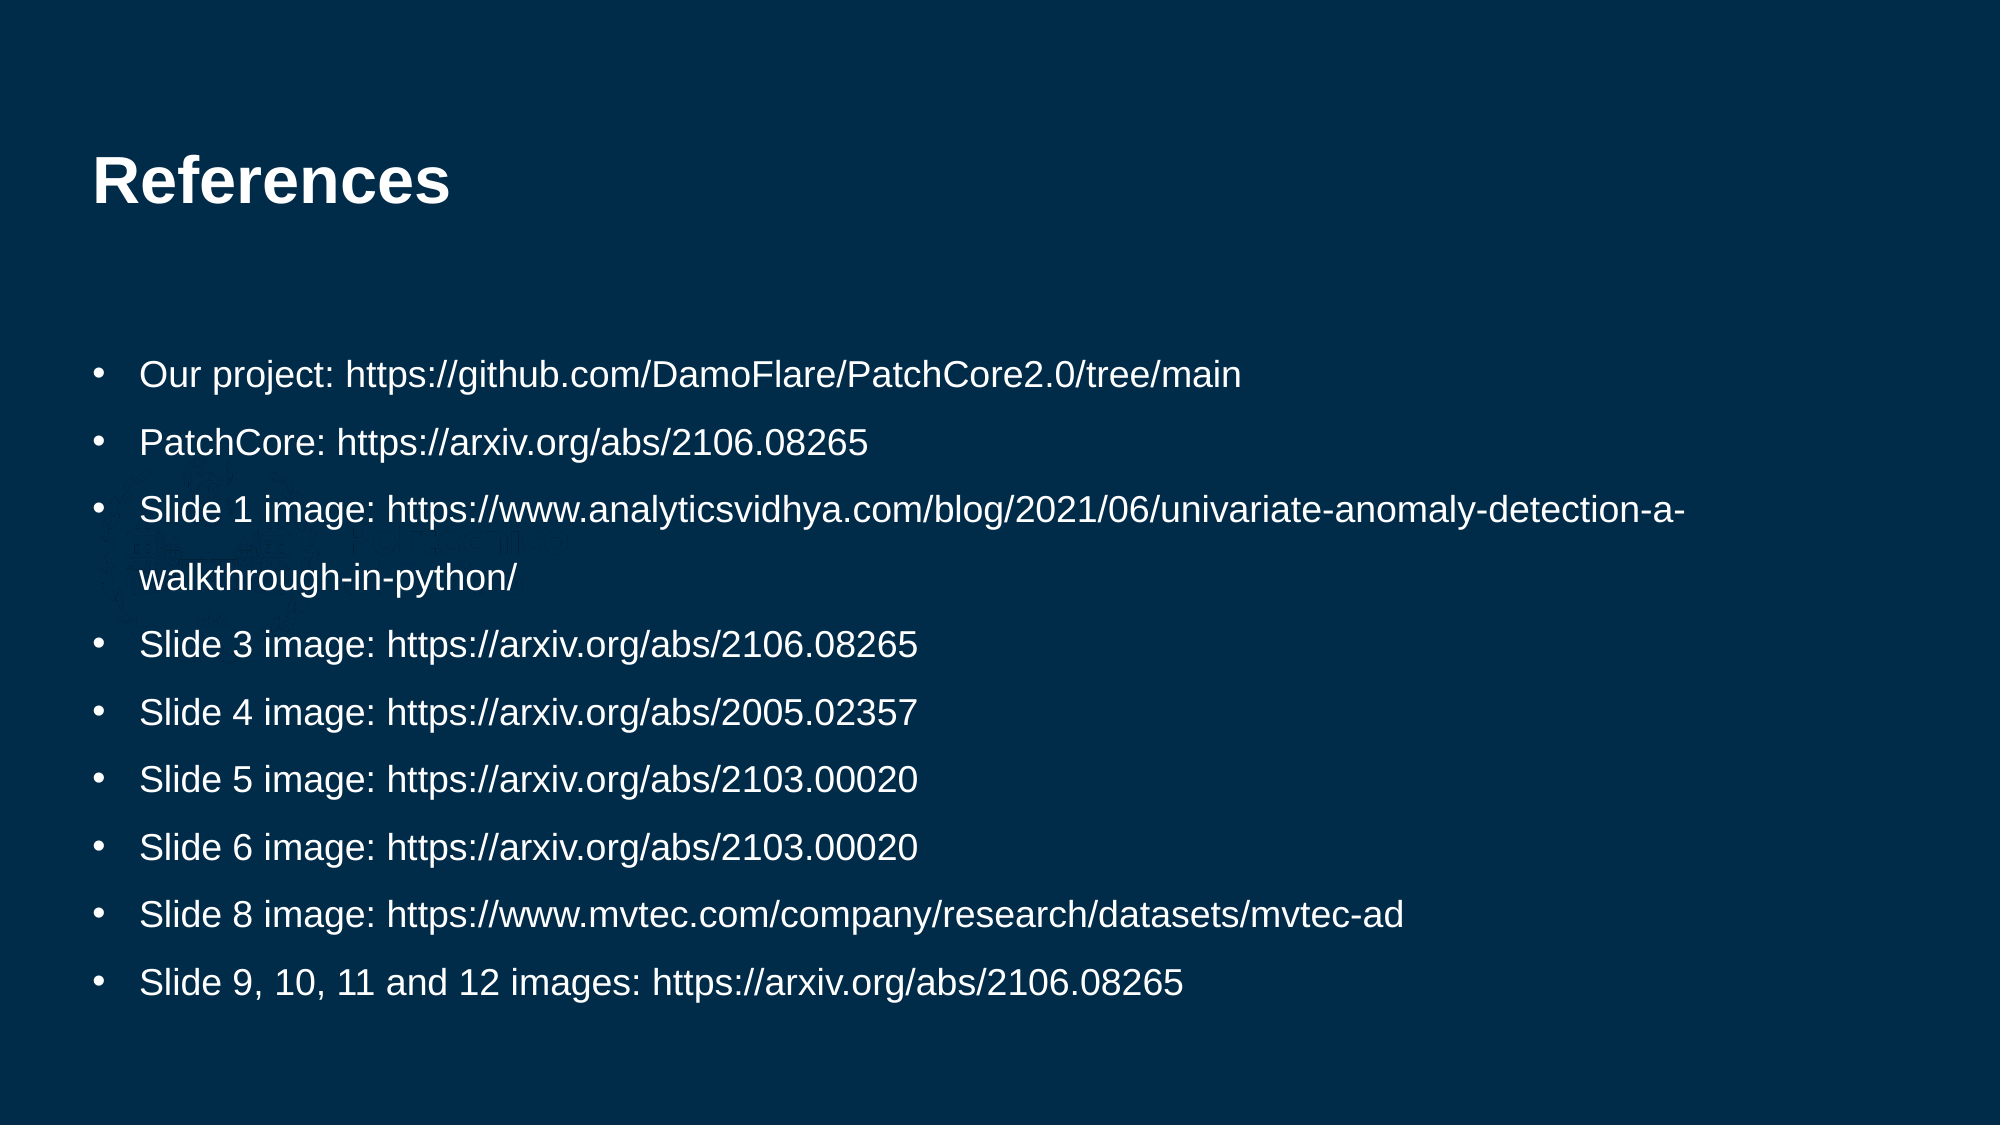

References
Our project: https://github.com/DamoFlare/PatchCore2.0/tree/main
PatchCore: https://arxiv.org/abs/2106.08265
Slide 1 image: https://www.analyticsvidhya.com/blog/2021/06/univariate-anomaly-detection-a-walkthrough-in-python/
Slide 3 image: https://arxiv.org/abs/2106.08265
Slide 4 image: https://arxiv.org/abs/2005.02357
Slide 5 image: https://arxiv.org/abs/2103.00020
Slide 6 image: https://arxiv.org/abs/2103.00020
Slide 8 image: https://www.mvtec.com/company/research/datasets/mvtec-ad
Slide 9, 10, 11 and 12 images: https://arxiv.org/abs/2106.08265